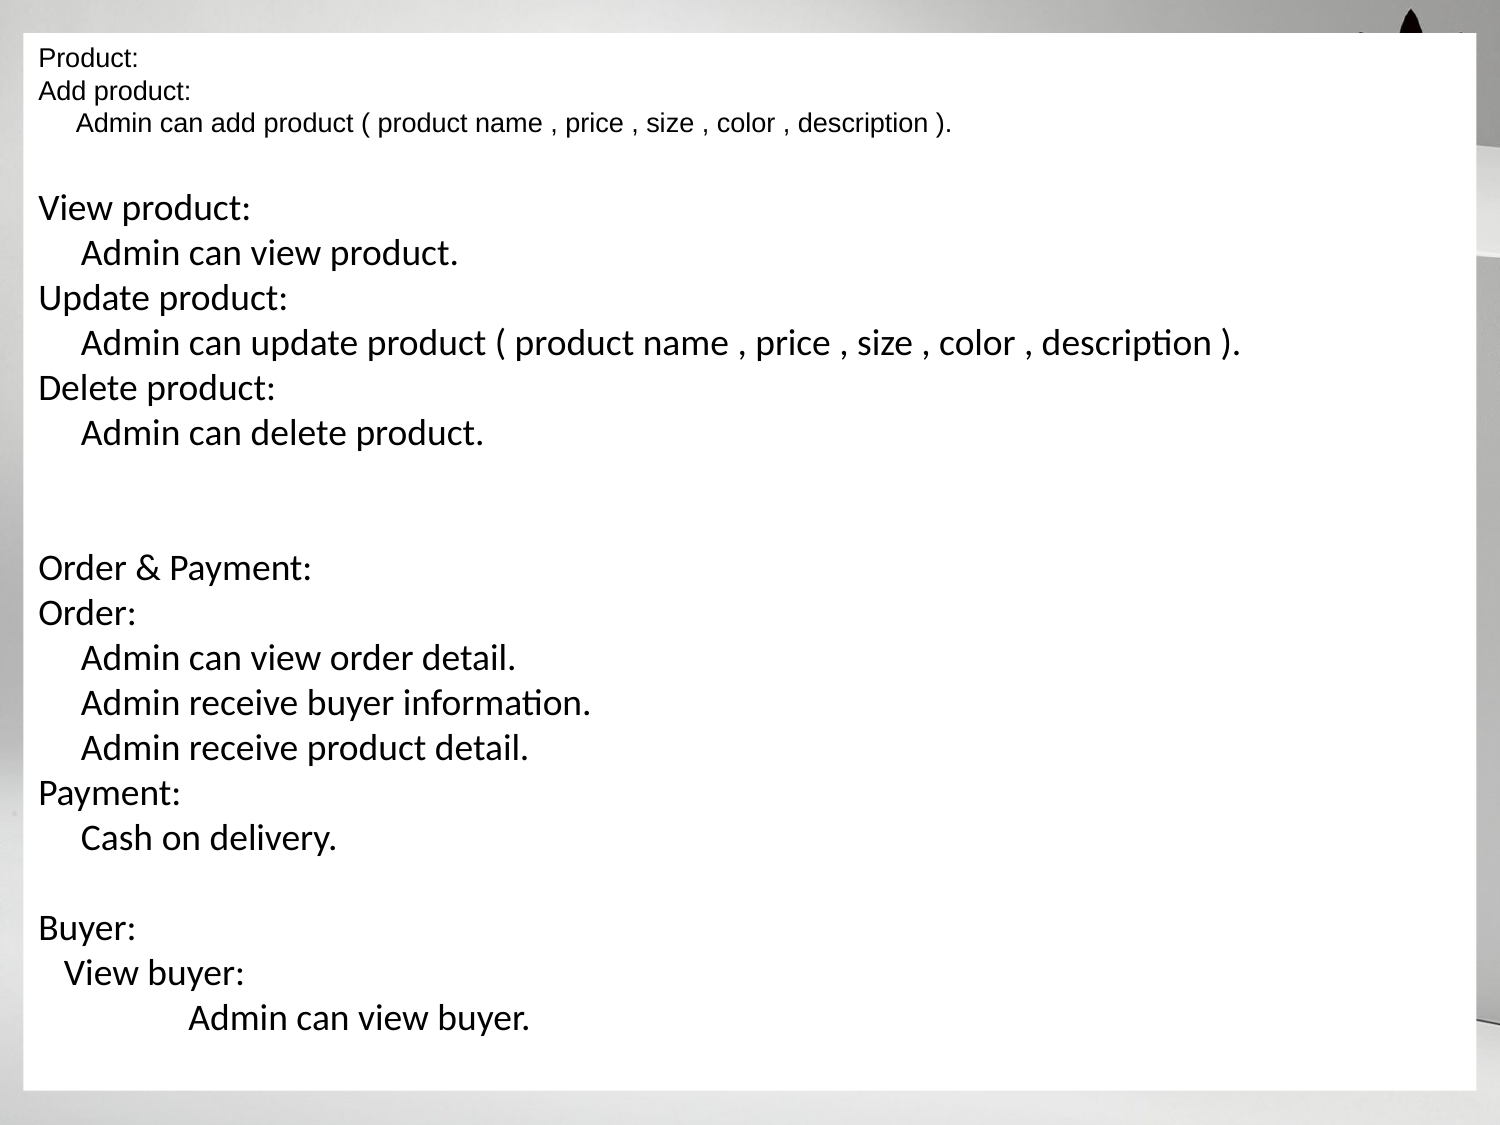

Product:
Add product:
     Admin can add product ( product name , price , size , color , description ).

View product:
     Admin can view product.
Update product:
     Admin can update product ( product name , price , size , color , description ).
Delete product:
     Admin can delete product.

Order & Payment:
Order:
     Admin can view order detail.
     Admin receive buyer information.
     Admin receive product detail.
Payment:
     Cash on delivery.

Buyer:
   View buyer:
 	Admin can view buyer.